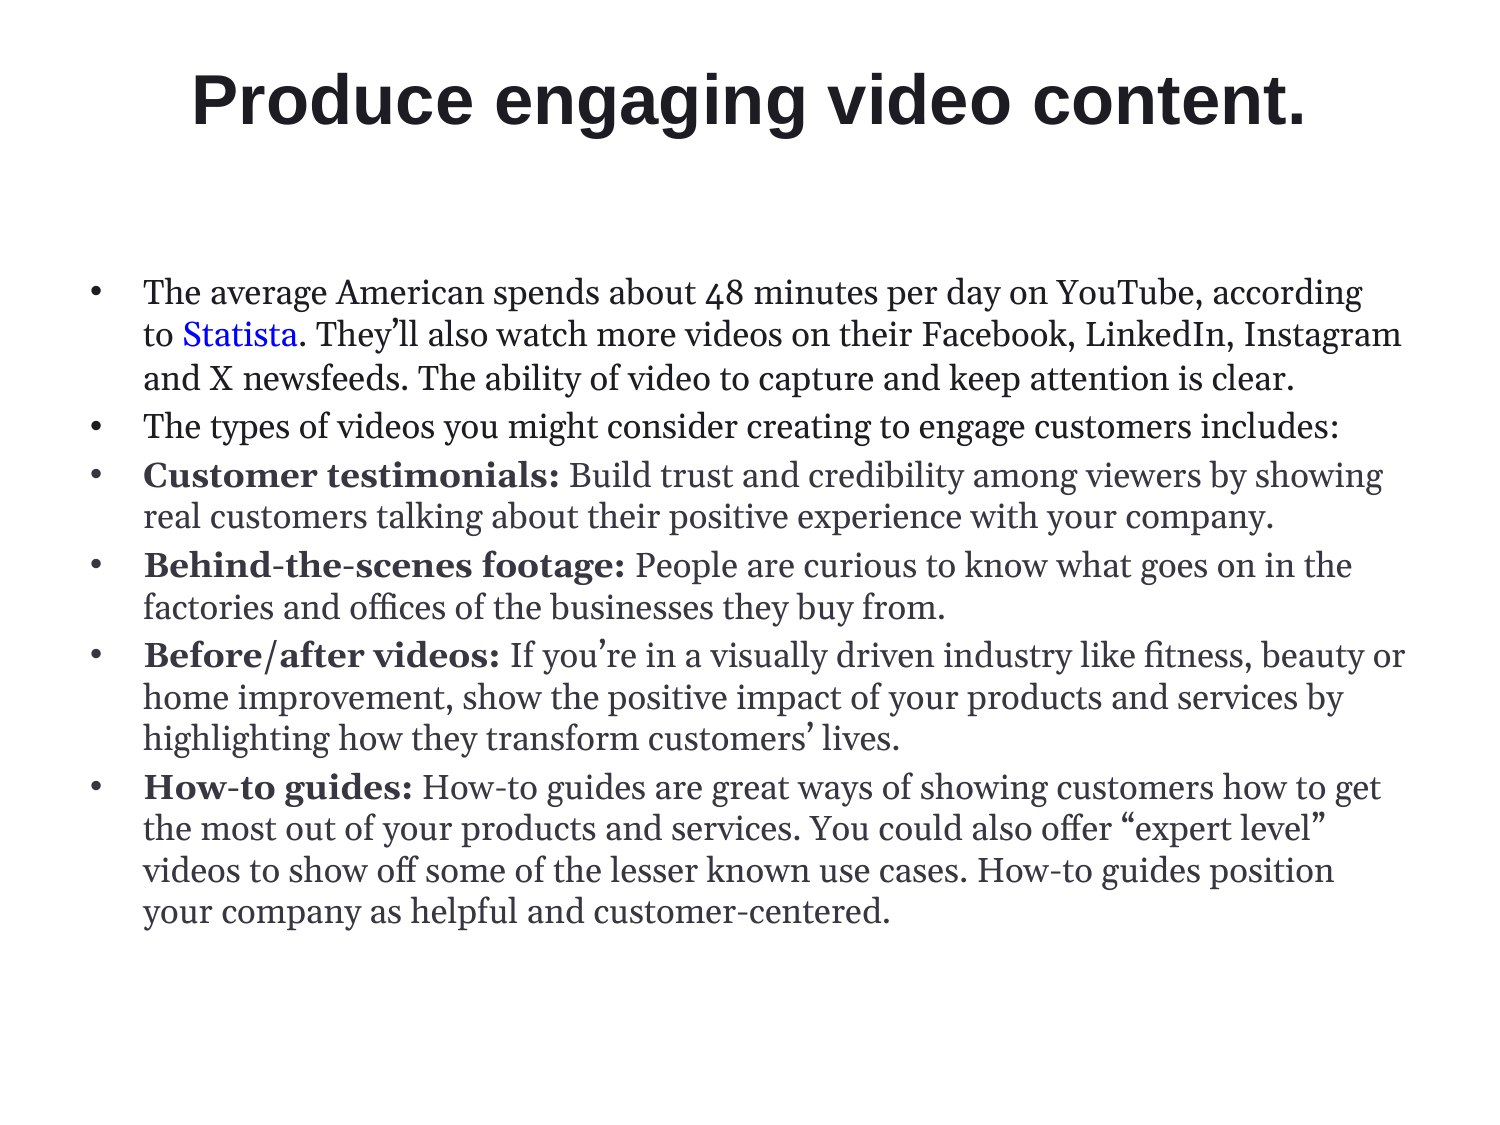

# Produce engaging video content.
The average American spends about 48 minutes per day on YouTube, according to Statista. They’ll also watch more videos on their Facebook, LinkedIn, Instagram and X newsfeeds. The ability of video to capture and keep attention is clear.
The types of videos you might consider creating to engage customers includes:
Customer testimonials: Build trust and credibility among viewers by showing real customers talking about their positive experience with your company.
Behind-the-scenes footage: People are curious to know what goes on in the factories and offices of the businesses they buy from.
Before/after videos: If you’re in a visually driven industry like fitness, beauty or home improvement, show the positive impact of your products and services by highlighting how they transform customers’ lives.
How-to guides: How-to guides are great ways of showing customers how to get the most out of your products and services. You could also offer “expert level” videos to show off some of the lesser known use cases. How-to guides position your company as helpful and customer-centered.